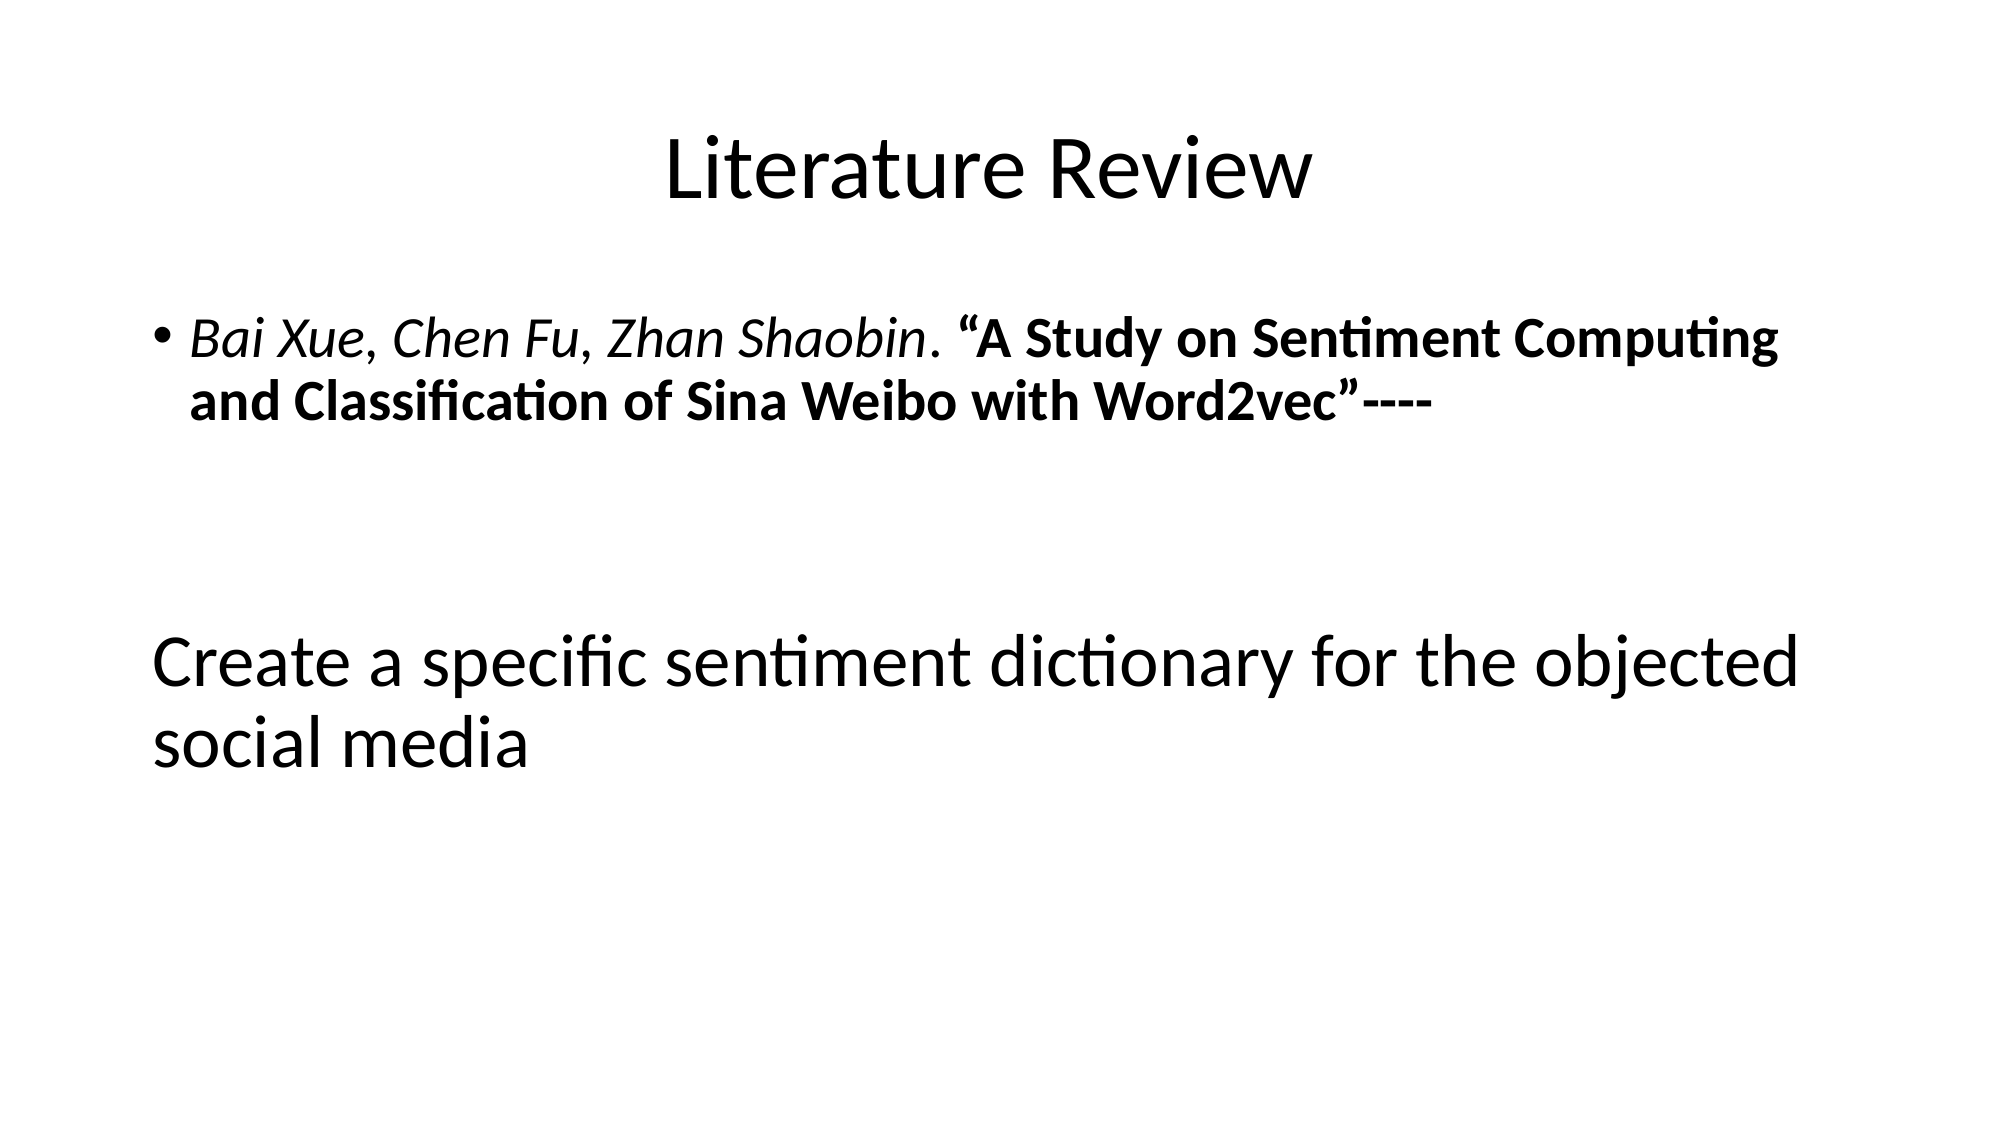

# Literature Review
Bai Xue, Chen Fu, Zhan Shaobin. “A Study on Sentiment Computing and Classification of Sina Weibo with Word2vec”----

Create a specific sentiment dictionary for the objected social media